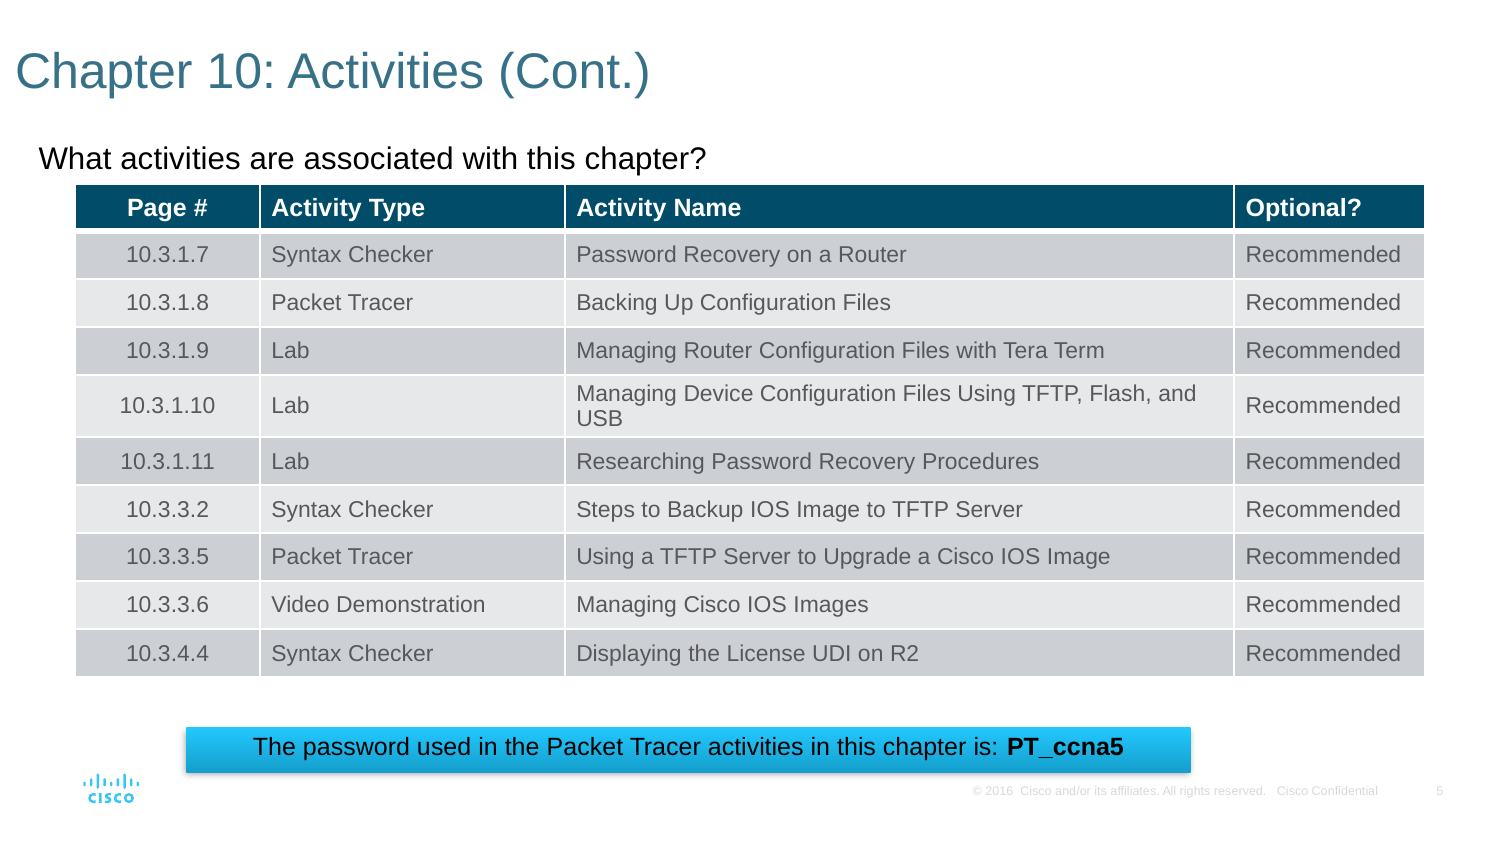

# Chapter 10: Activities (Cont.)
What activities are associated with this chapter?

| Page # | Activity Type | Activity Name | Optional? |
| --- | --- | --- | --- |
| 10.3.1.7 | Syntax Checker | Password Recovery on a Router | Recommended |
| 10.3.1.8 | Packet Tracer | Backing Up Configuration Files | Recommended |
| 10.3.1.9 | Lab | Managing Router Configuration Files with Tera Term | Recommended |
| 10.3.1.10 | Lab | Managing Device Configuration Files Using TFTP, Flash, and USB | Recommended |
| 10.3.1.11 | Lab | Researching Password Recovery Procedures | Recommended |
| 10.3.3.2 | Syntax Checker | Steps to Backup IOS Image to TFTP Server | Recommended |
| 10.3.3.5 | Packet Tracer | Using a TFTP Server to Upgrade a Cisco IOS Image | Recommended |
| 10.3.3.6 | Video Demonstration | Managing Cisco IOS Images | Recommended |
| 10.3.4.4 | Syntax Checker | Displaying the License UDI on R2 | Recommended |
The password used in the Packet Tracer activities in this chapter is: PT_ccna5